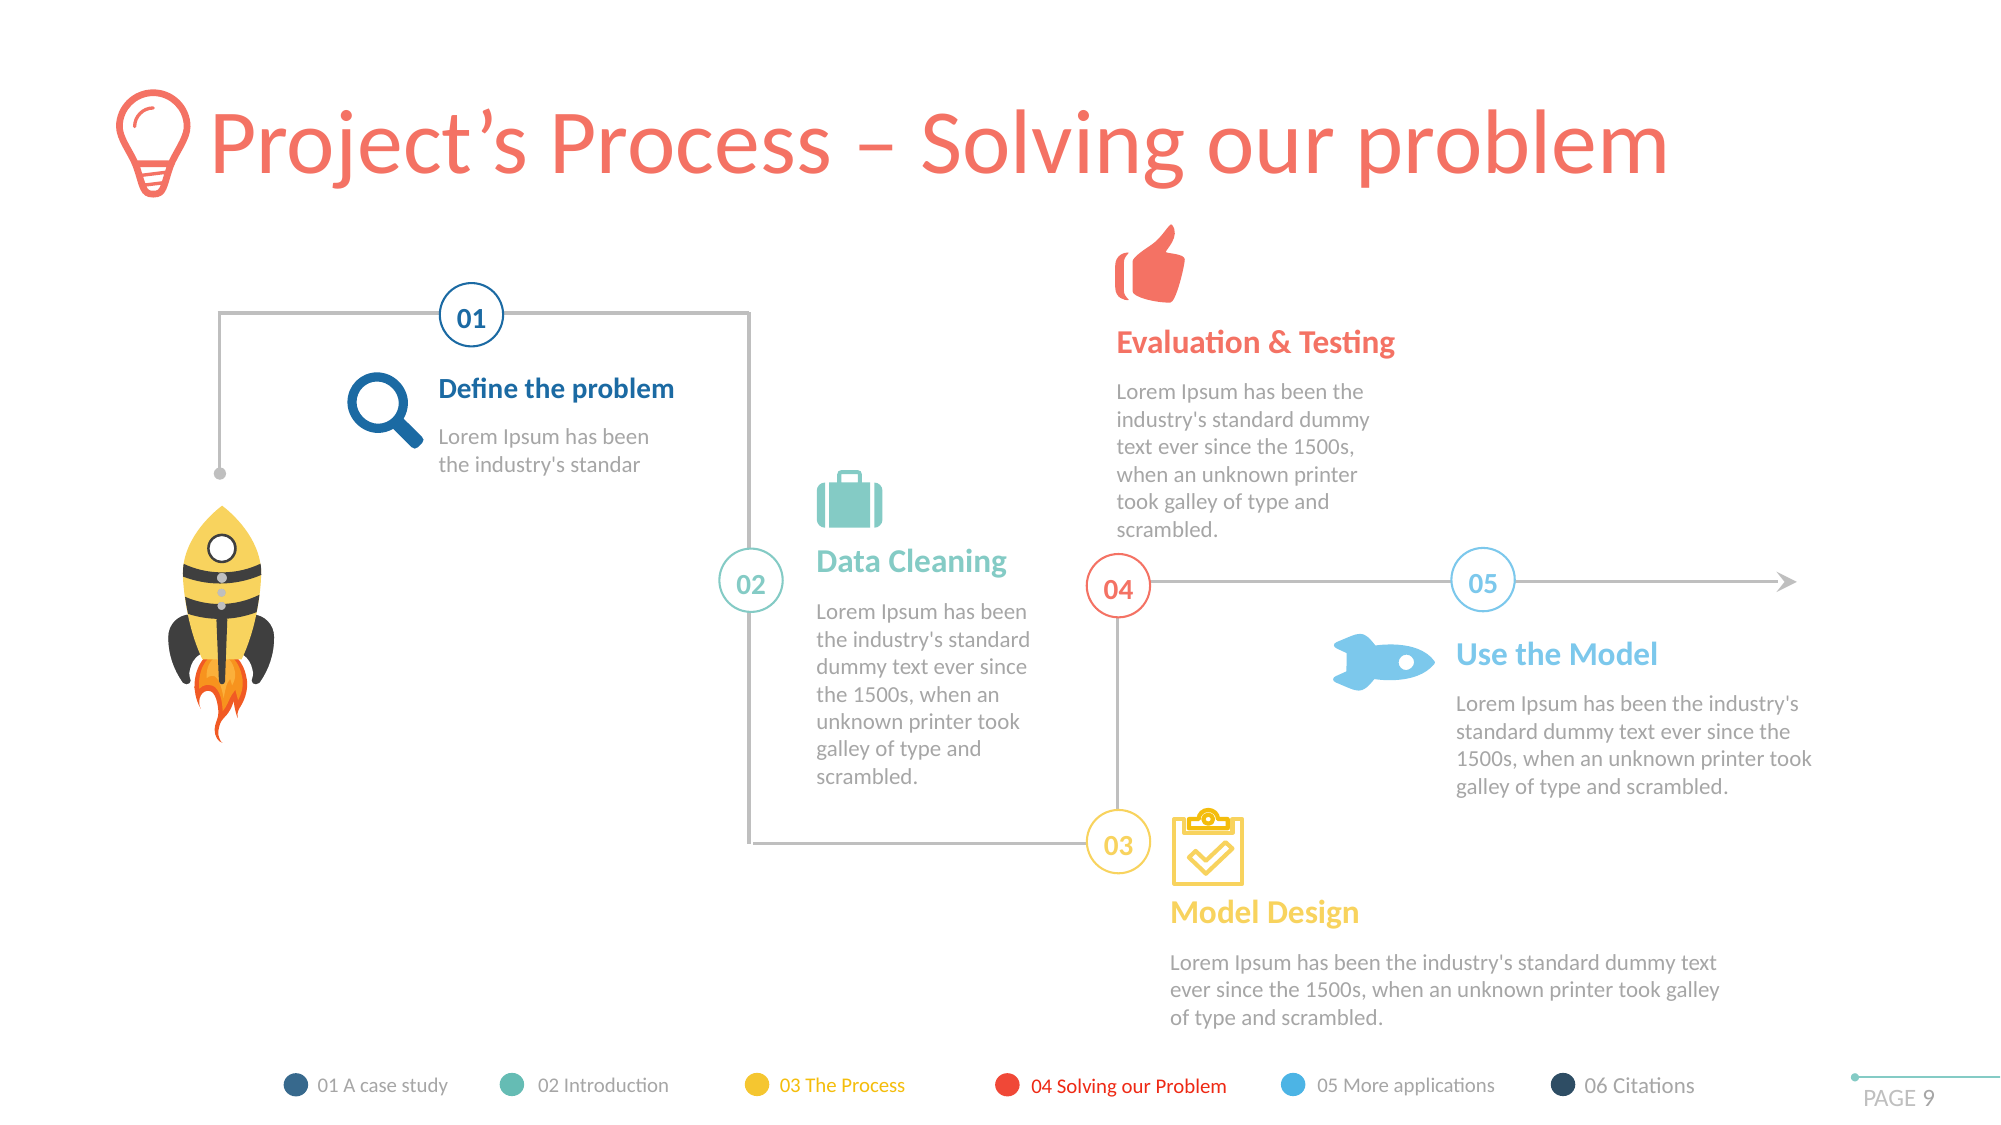

Project’s Process – Solving our problem

01
Evaluation & Testing
Lorem Ipsum has been the industry's standard dummy text ever since the 1500s, when an unknown printer took galley of type and scrambled.
Define the problem
Lorem Ipsum has been the industry's standar

Data Cleaning
Lorem Ipsum has been the industry's standard dummy text ever since the 1500s, when an unknown printer took galley of type and scrambled.

05
02
04

Use the Model
Lorem Ipsum has been the industry's standard dummy text ever since the 1500s, when an unknown printer took galley of type and scrambled.

03
Model Design
Lorem Ipsum has been the industry's standard dummy text ever since the 1500s, when an unknown printer took galley of type and scrambled.
06 Citations

01 A case study

02 Introduction

03 The Process

05 More applications

04 Solving our Problem

PAGE 9